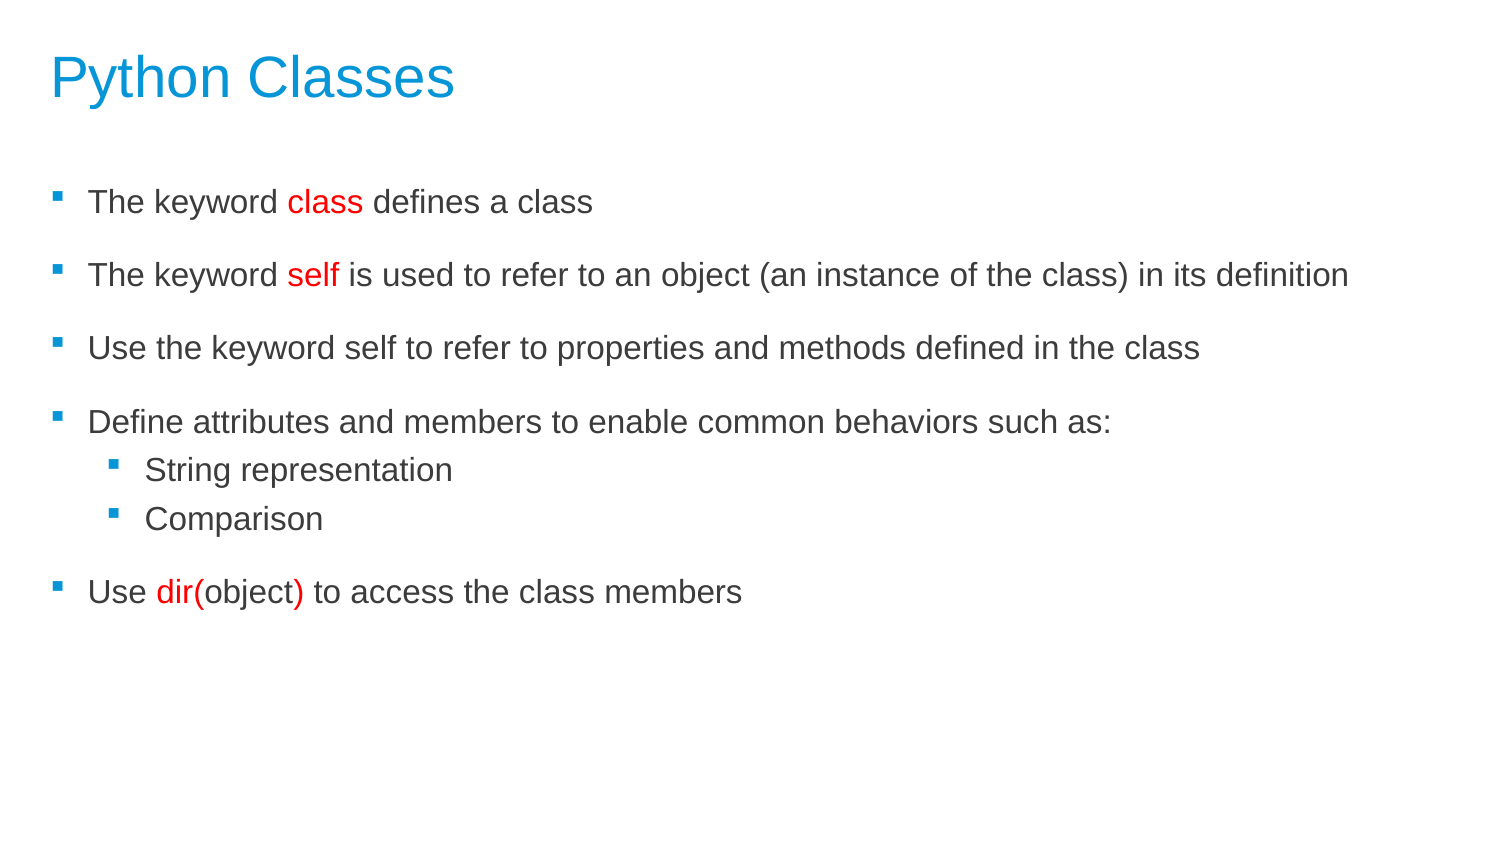

# Python Classes

The keyword class defines a class
The keyword self is used to refer to an object (an instance of the class) in its definition
Use the keyword self to refer to properties and methods defined in the class
Define attributes and members to enable common behaviors such as:
String representation
Comparison
Use dir(object) to access the class members